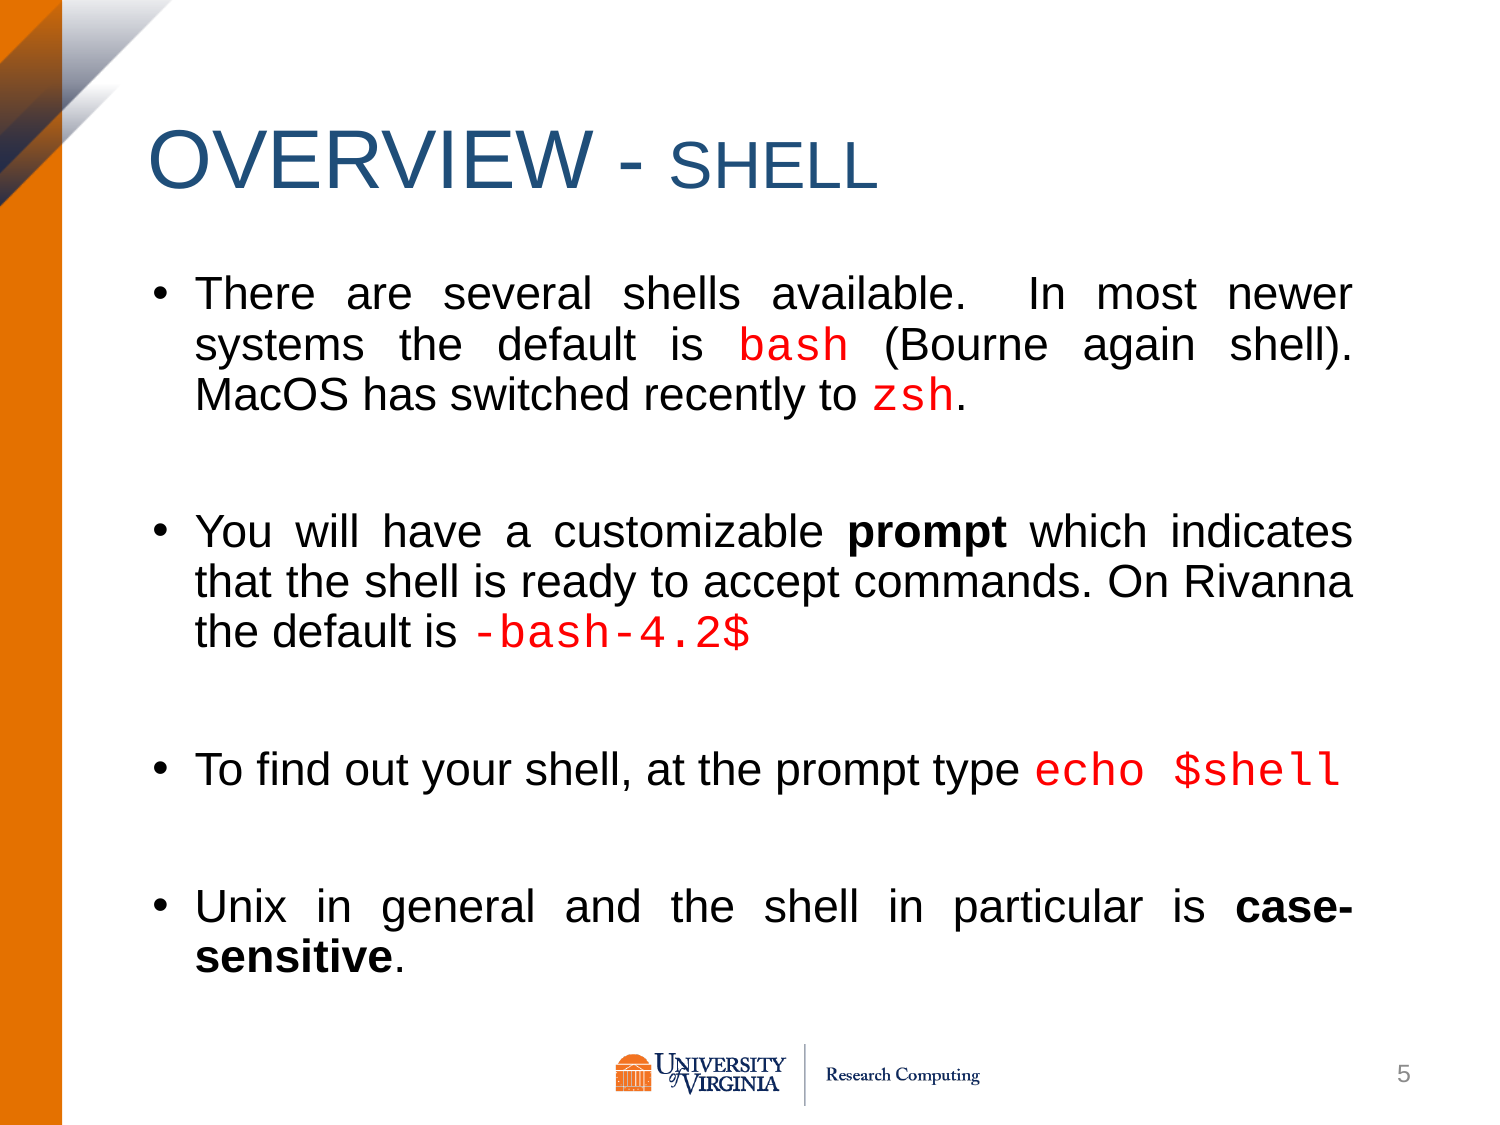

# Overview - shell
There are several shells available.  In most newer systems the default is bash (Bourne again shell). MacOS has switched recently to zsh.

You will have a customizable prompt which indicates that the shell is ready to accept commands. On Rivanna the default is -bash-4.2$

To find out your shell, at the prompt type echo $shell

Unix in general and the shell in particular is case-sensitive.

5